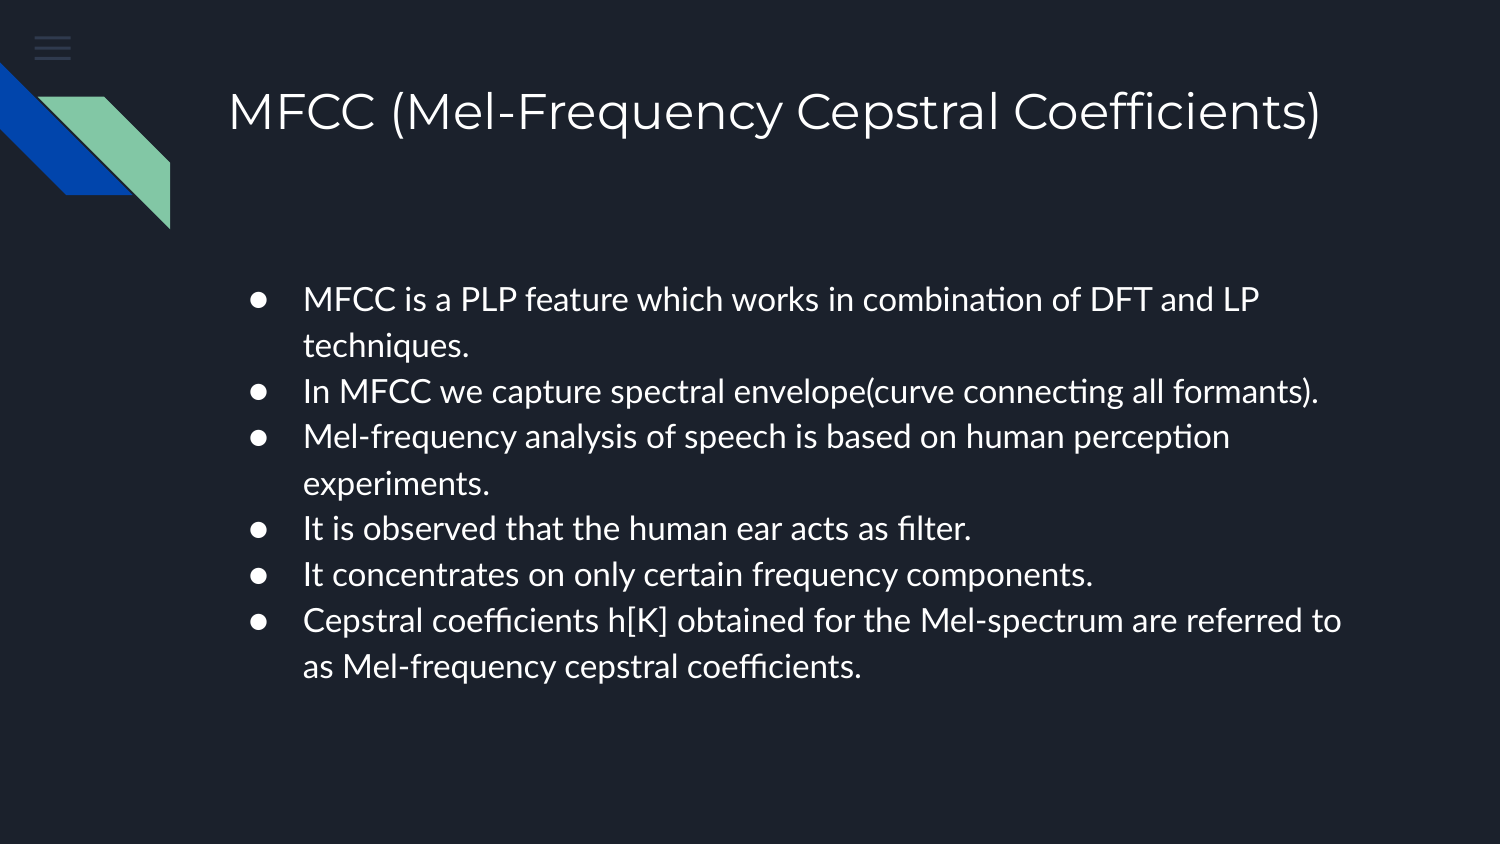

# MFCC (Mel-Frequency Cepstral Coefficients)
MFCC is a PLP feature which works in combination of DFT and LP techniques.
In MFCC we capture spectral envelope(curve connecting all formants).
Mel-frequency analysis of speech is based on human perception experiments.
It is observed that the human ear acts as filter.
It concentrates on only certain frequency components.
Cepstral coefficients h[K] obtained for the Mel-spectrum are referred to as Mel-frequency cepstral coefficients.